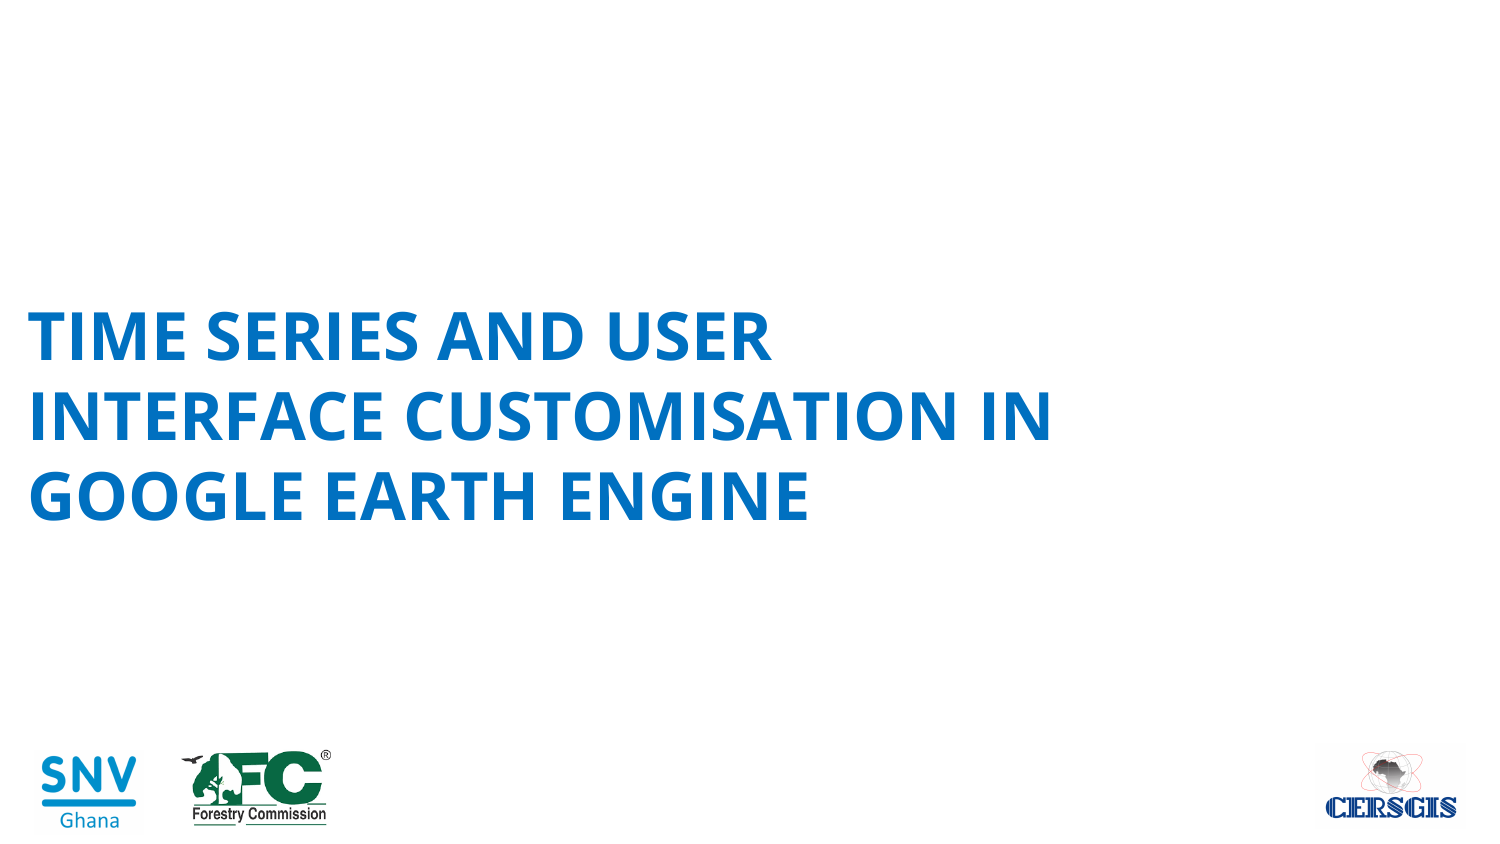

# TIME SERIES AND USER INTERFACE CUSTOMISATION IN GOOGLE EARTH ENGINE Center for Remote Sensing and Geographic Information Services (CERSGIS)